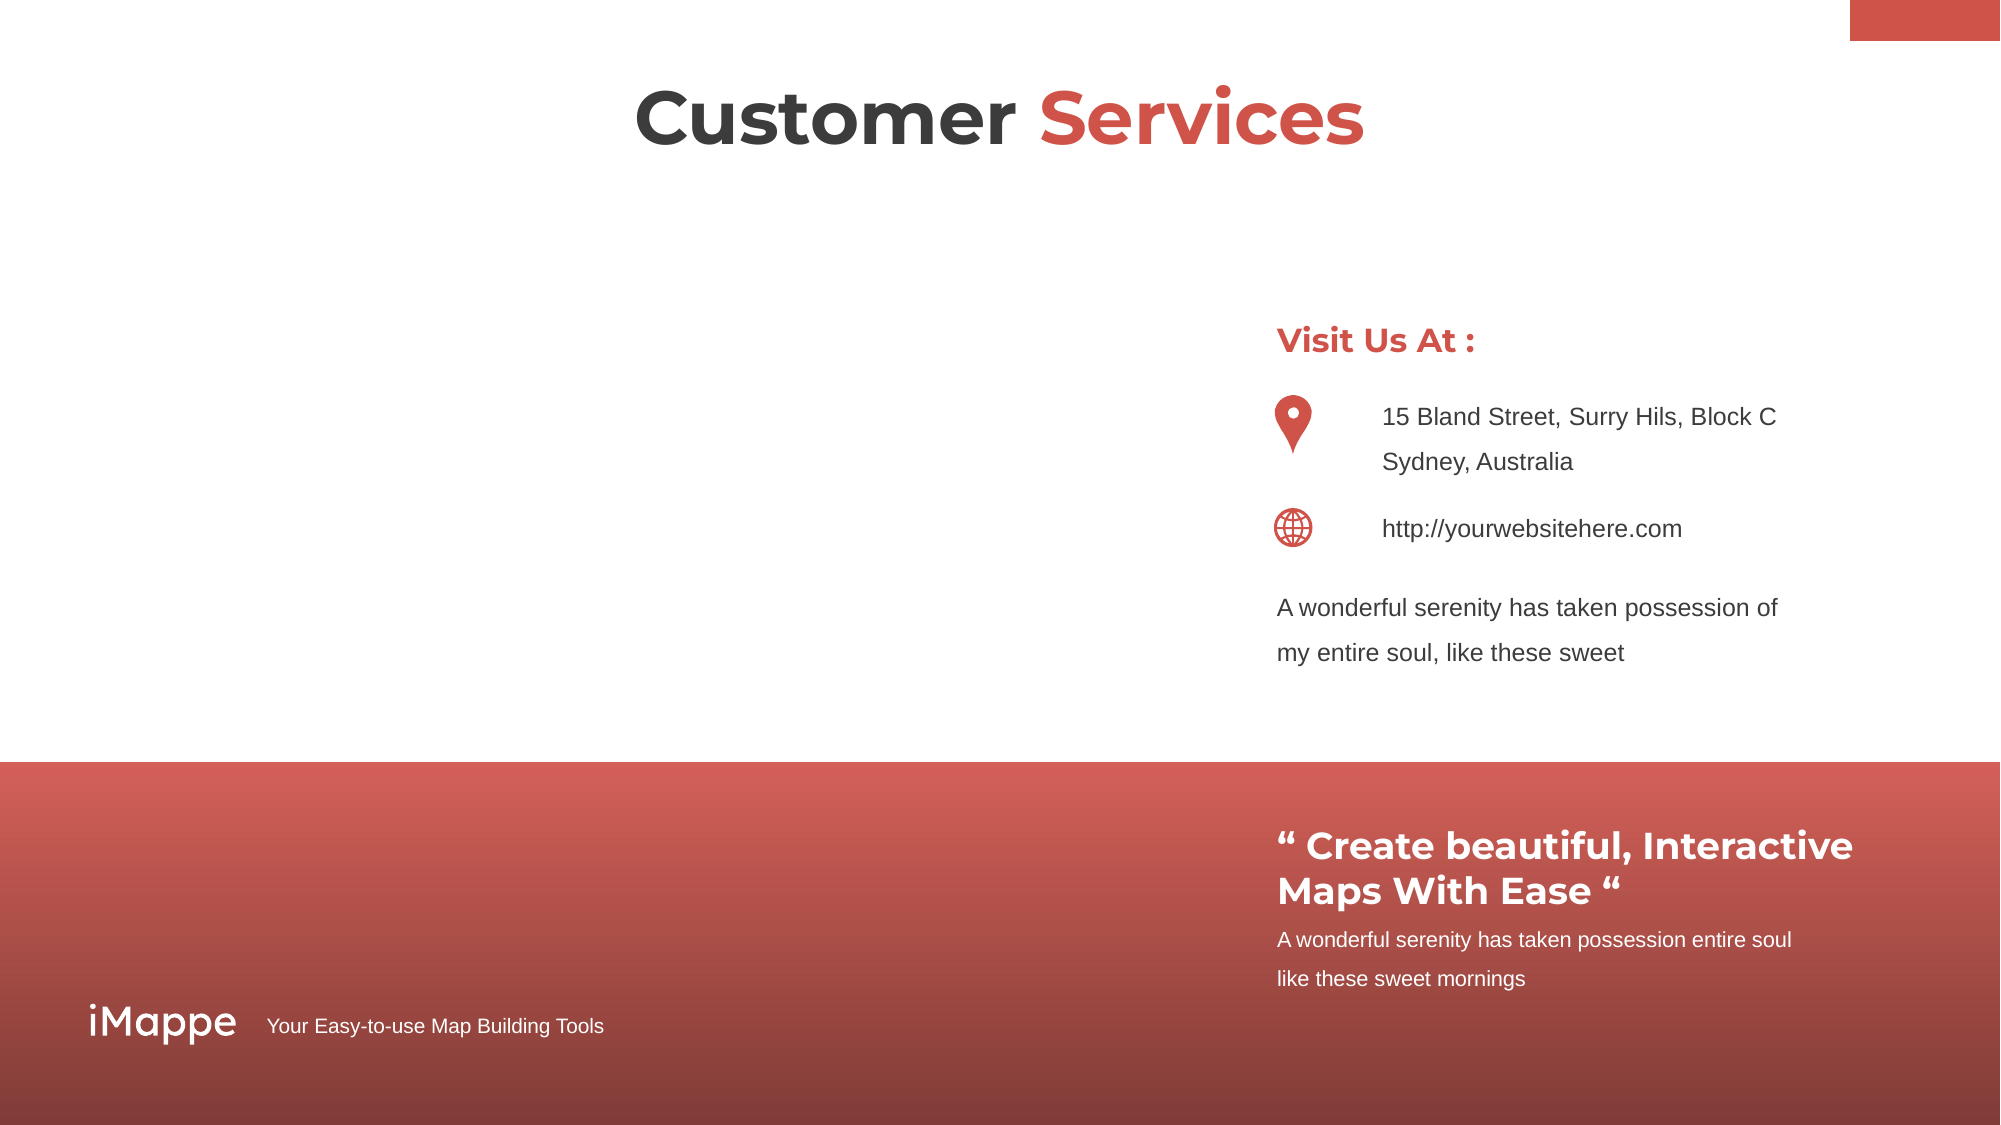

# Customer Services

Visit Us At :
15 Bland Street, Surry Hils, Block C
Sydney, Australia

http://yourwebsitehere.com

A wonderful serenity has taken possession of my entire soul, like these sweet

“ Create beautiful, Interactive Maps With Ease “
A wonderful serenity has taken possession entire soul like these sweet mornings

Your Easy-to-use Map Building Tools